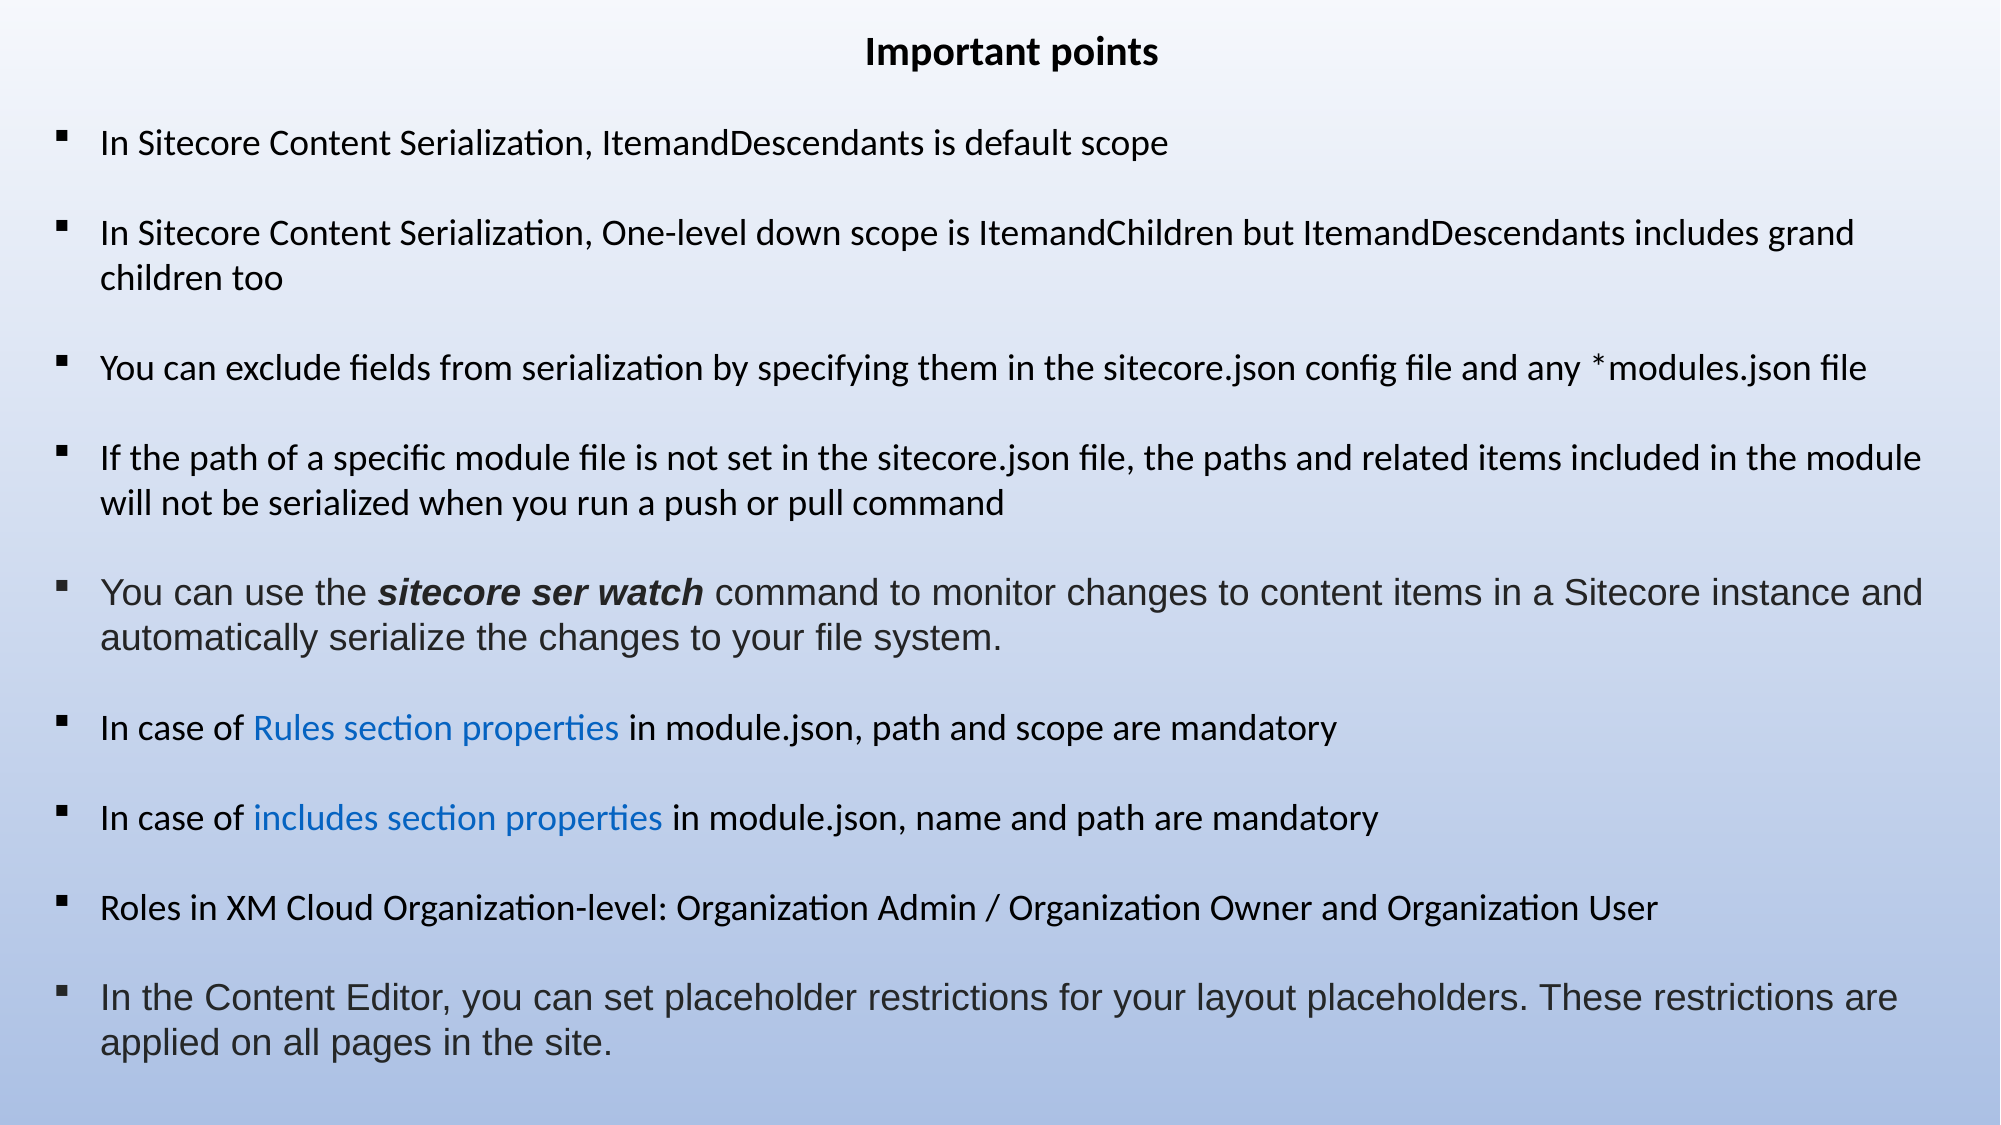

Important points
In Sitecore Content Serialization, ItemandDescendants is default scope

In Sitecore Content Serialization, One-level down scope is ItemandChildren but ItemandDescendants includes grand children too

You can exclude fields from serialization by specifying them in the sitecore.json config file and any *modules.json file

If the path of a specific module file is not set in the sitecore.json file, the paths and related items included in the module will not be serialized when you run a push or pull command

You can use the sitecore ser watch command to monitor changes to content items in a Sitecore instance and automatically serialize the changes to your file system.

In case of Rules section properties in module.json, path and scope are mandatory

In case of includes section properties in module.json, name and path are mandatory

Roles in XM Cloud Organization-level: Organization Admin / Organization Owner and Organization User

In the Content Editor, you can set placeholder restrictions for your layout placeholders. These restrictions are applied on all pages in the site.